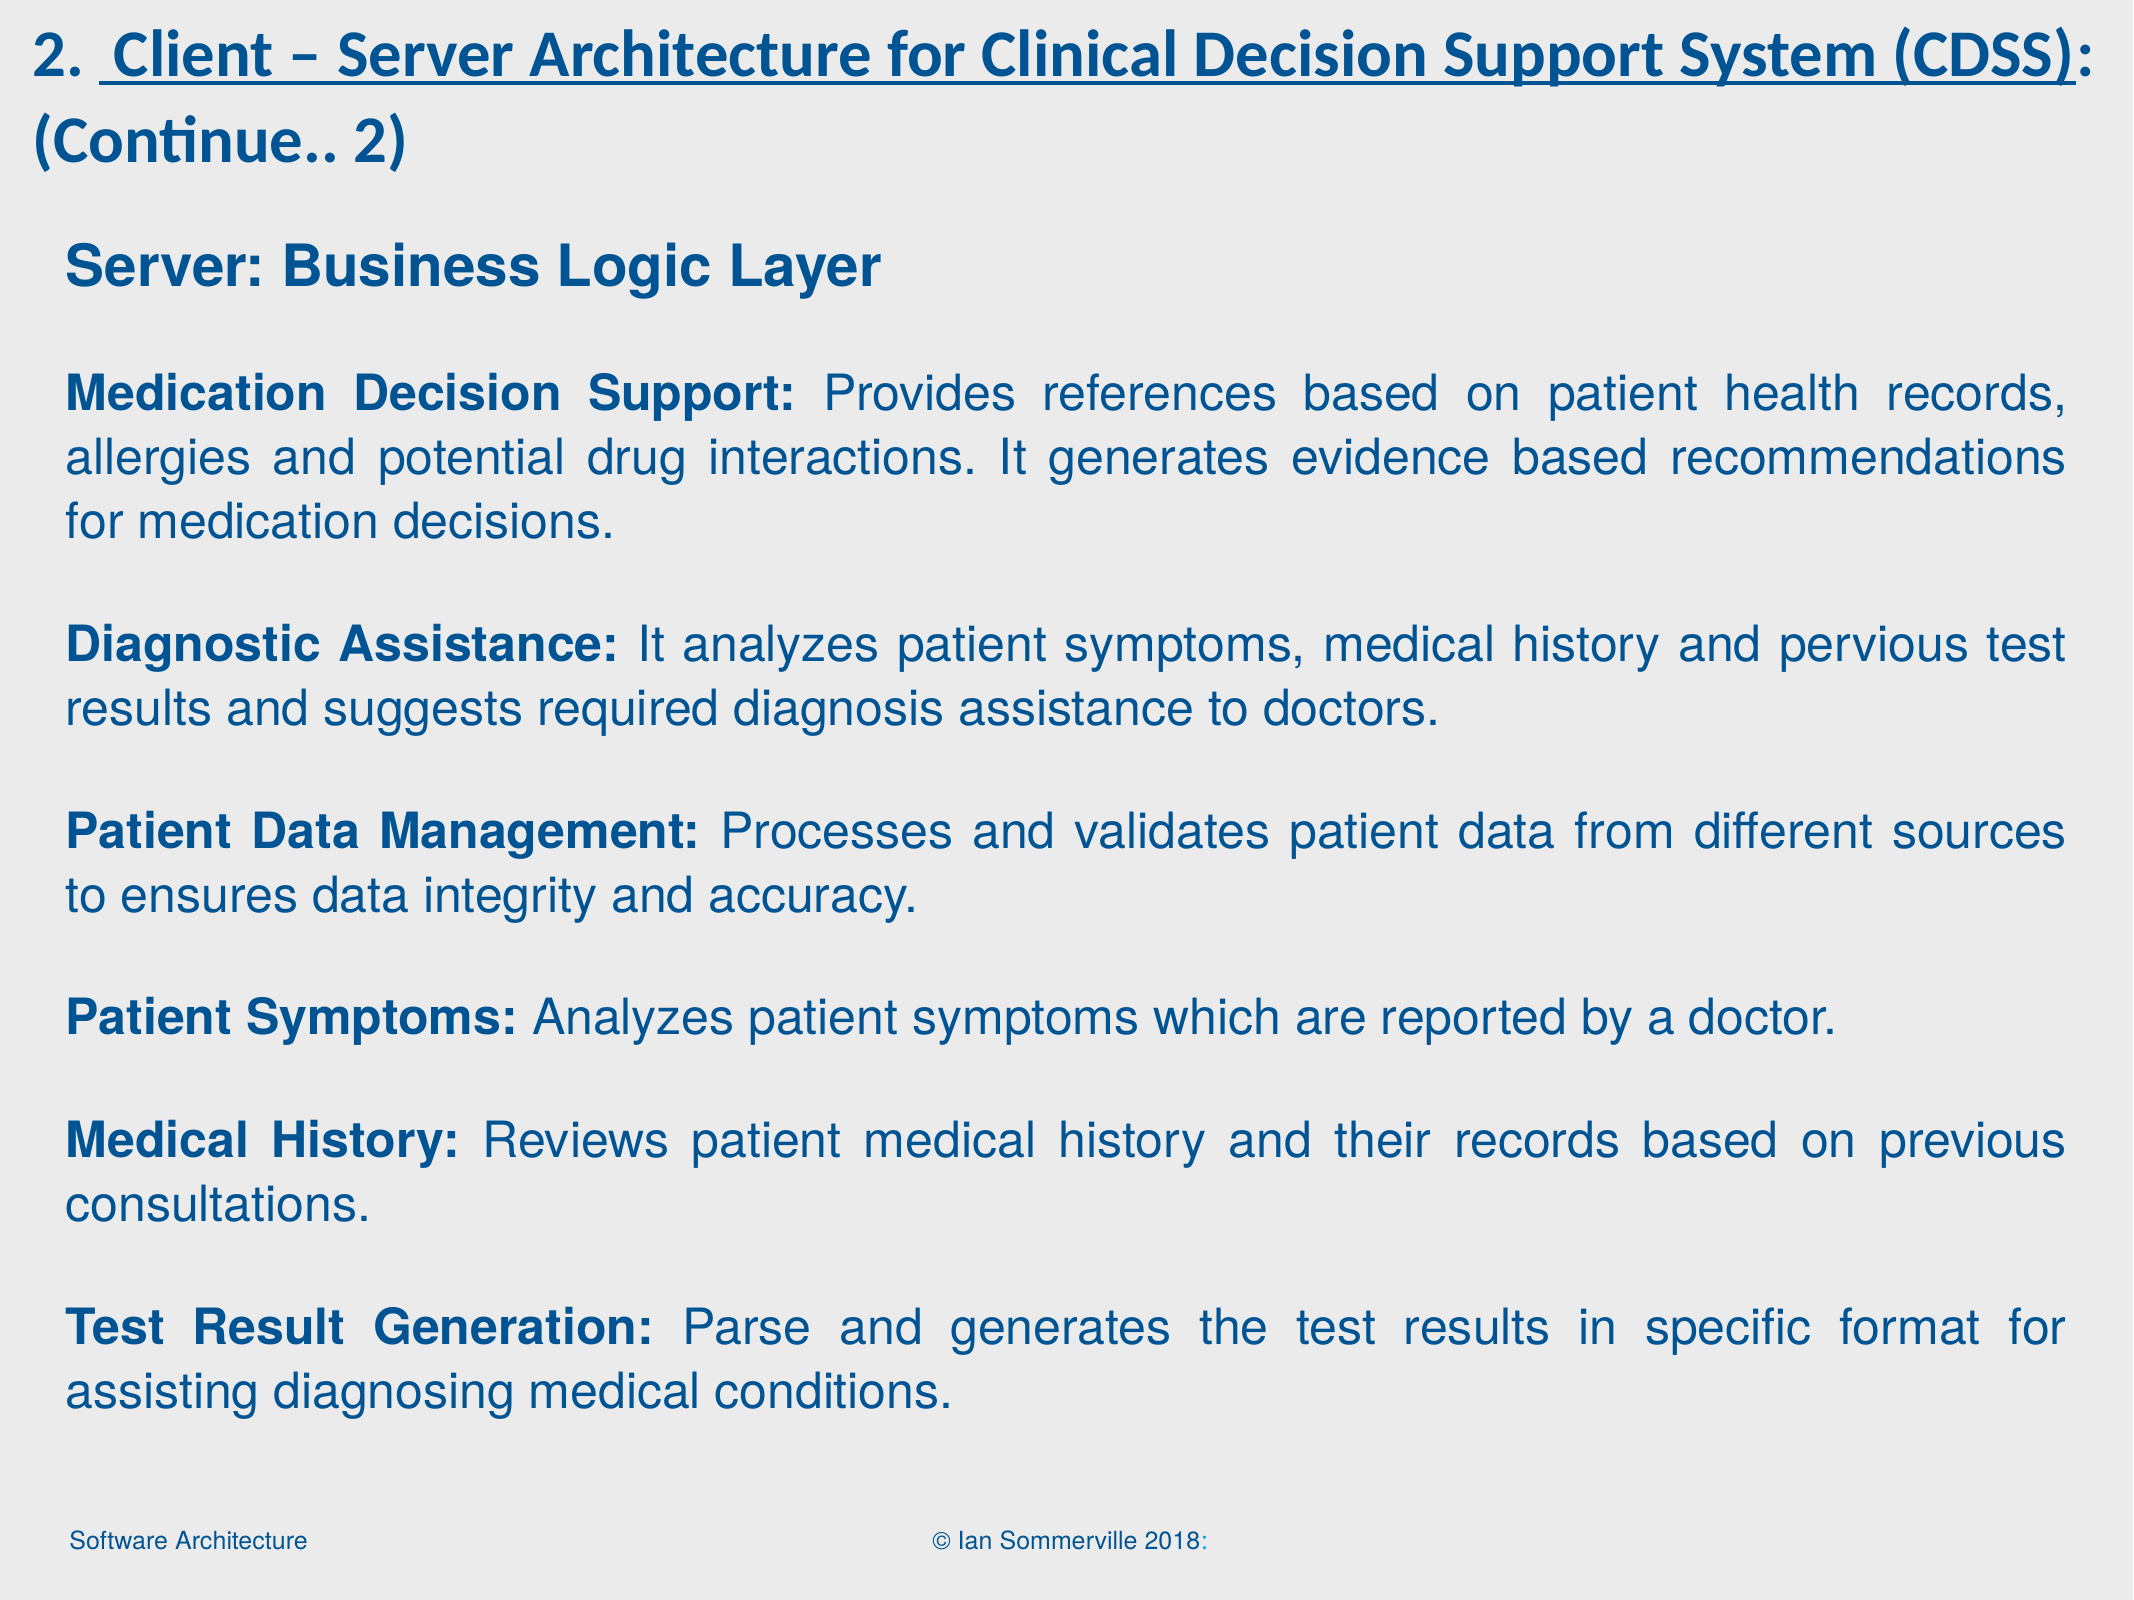

# 2.  Client – Server Architecture for Clinical Decision Support System (CDSS): (Continue.. 2)
Server: Business Logic Layer
Medication Decision Support: Provides references based on patient health records, allergies and potential drug interactions. It generates evidence based recommendations for medication decisions.
Diagnostic Assistance: It analyzes patient symptoms, medical history and pervious test results and suggests required diagnosis assistance to doctors.
Patient Data Management: Processes and validates patient data from different sources to ensures data integrity and accuracy.
Patient Symptoms: Analyzes patient symptoms which are reported by a doctor.
Medical History: Reviews patient medical history and their records based on previous consultations.
Test Result Generation: Parse and generates the test results in specific format for assisting diagnosing medical conditions.